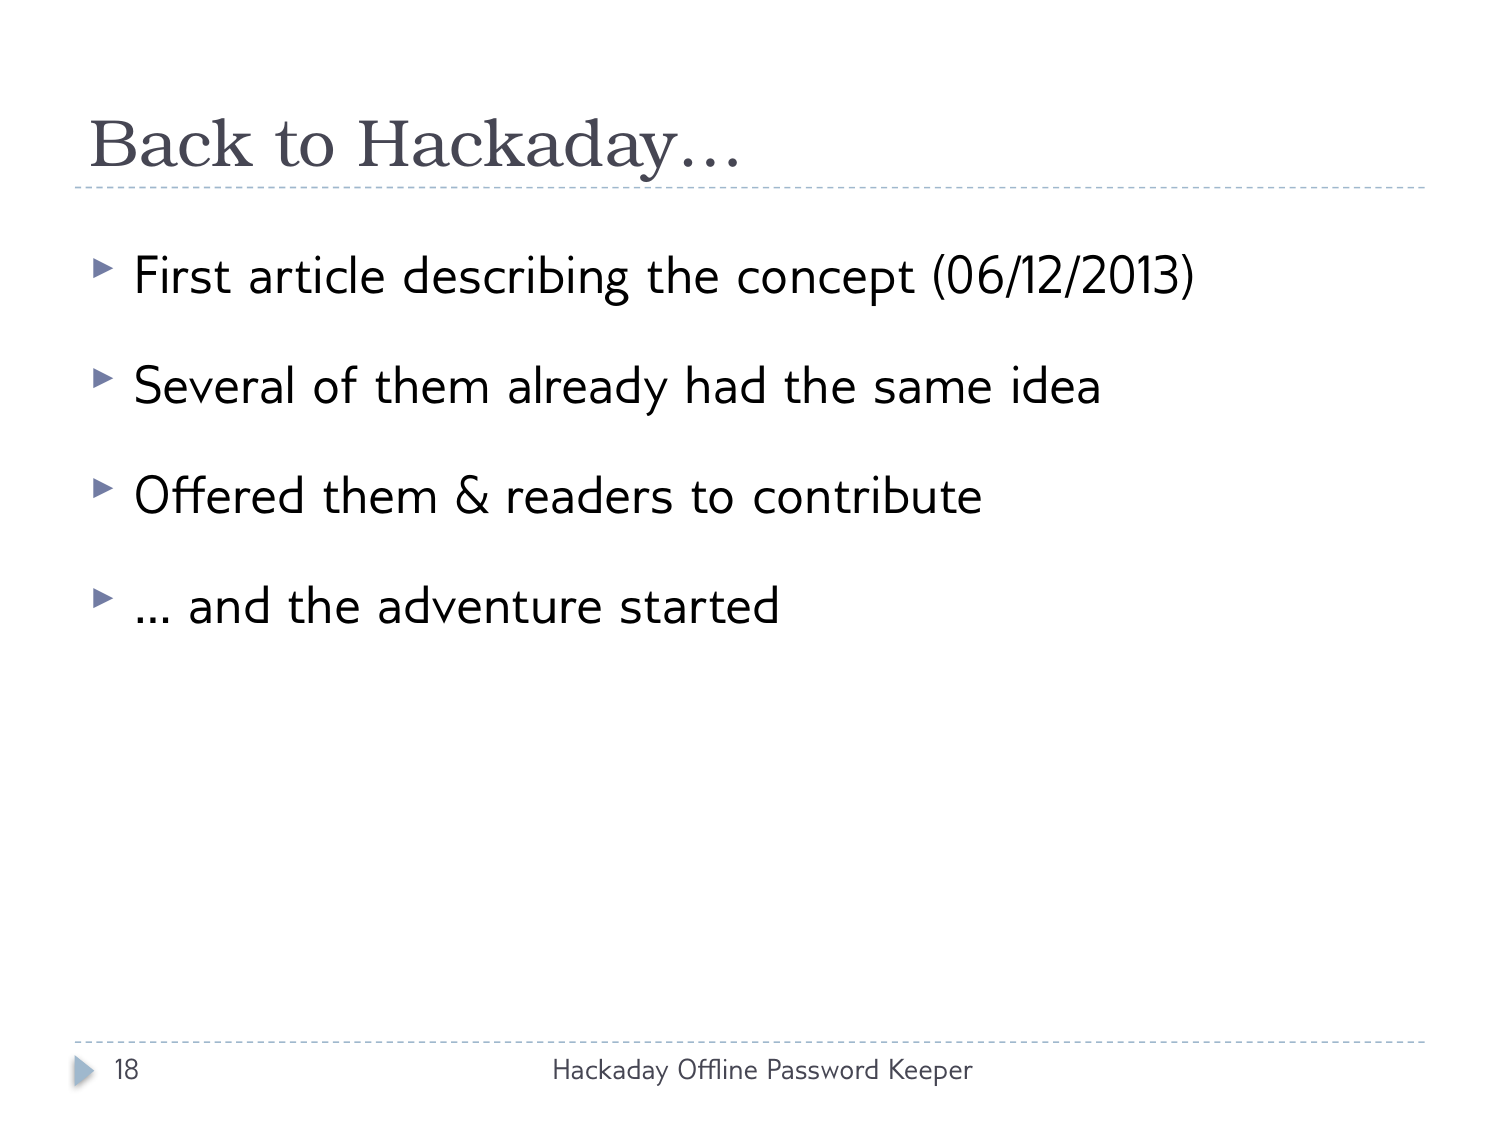

# Back to Hackaday…
First article describing the concept (06/12/2013)
Several of them already had the same idea
Offered them & readers to contribute
… and the adventure started

18
Hackaday Offline Password Keeper